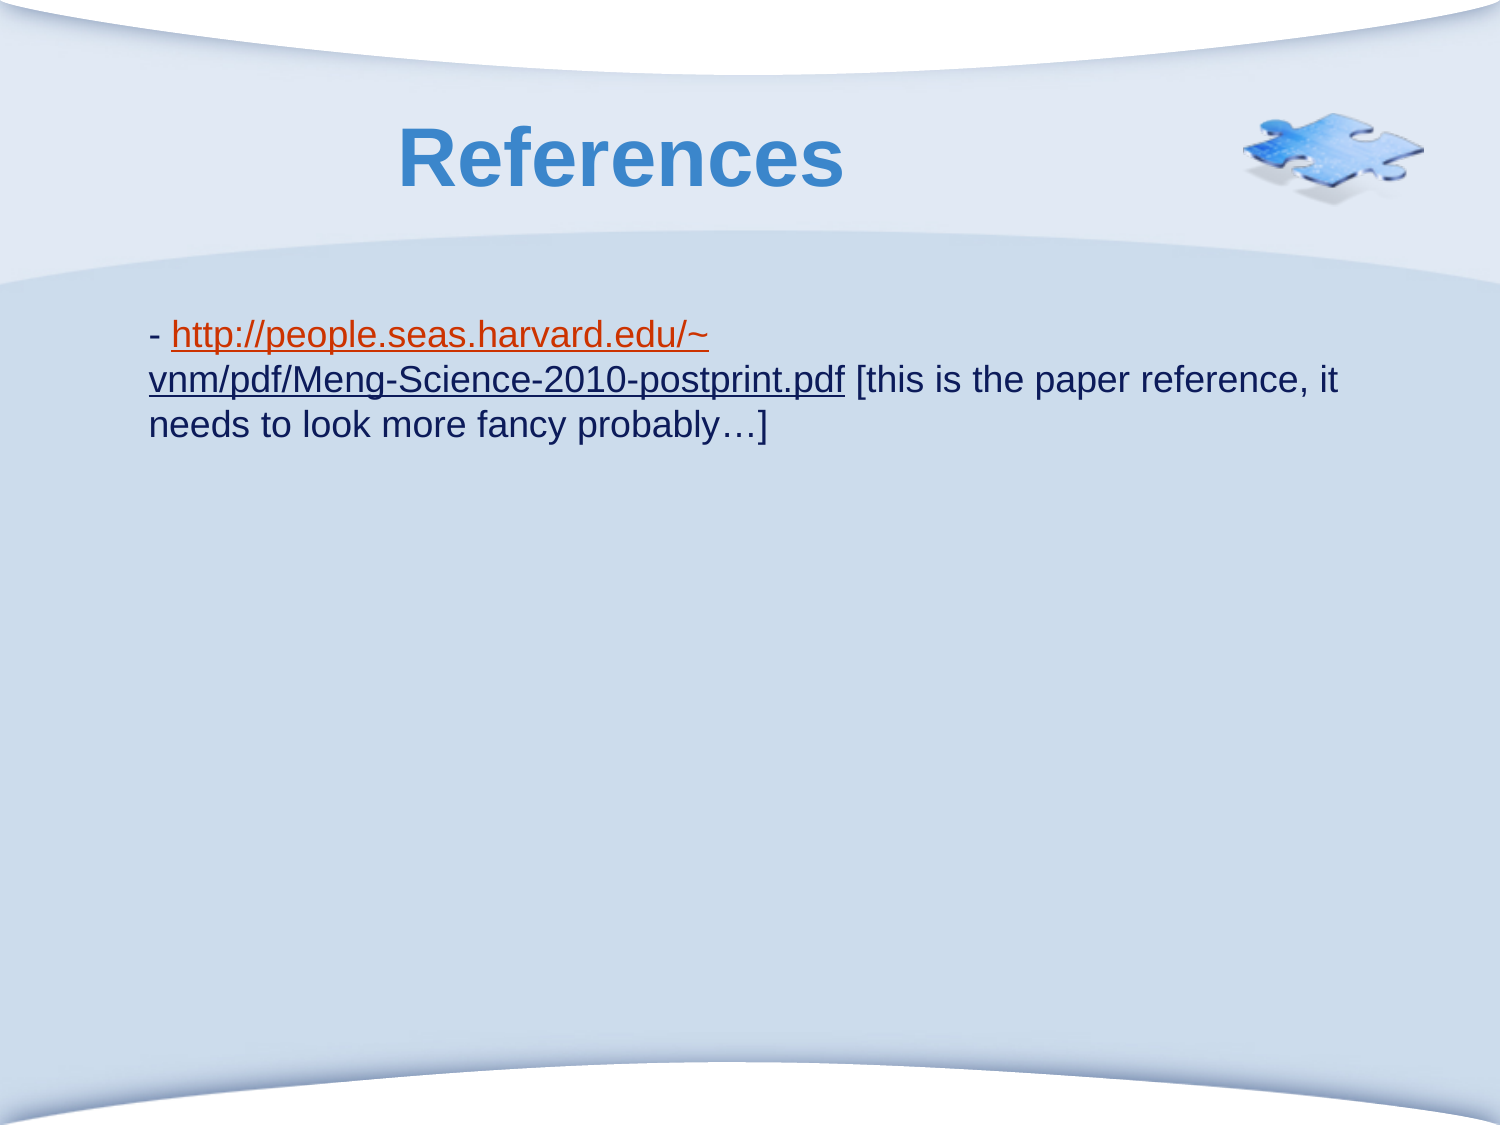

# References
- http://people.seas.harvard.edu/~vnm/pdf/Meng-Science-2010-postprint.pdf [this is the paper reference, it needs to look more fancy probably…]